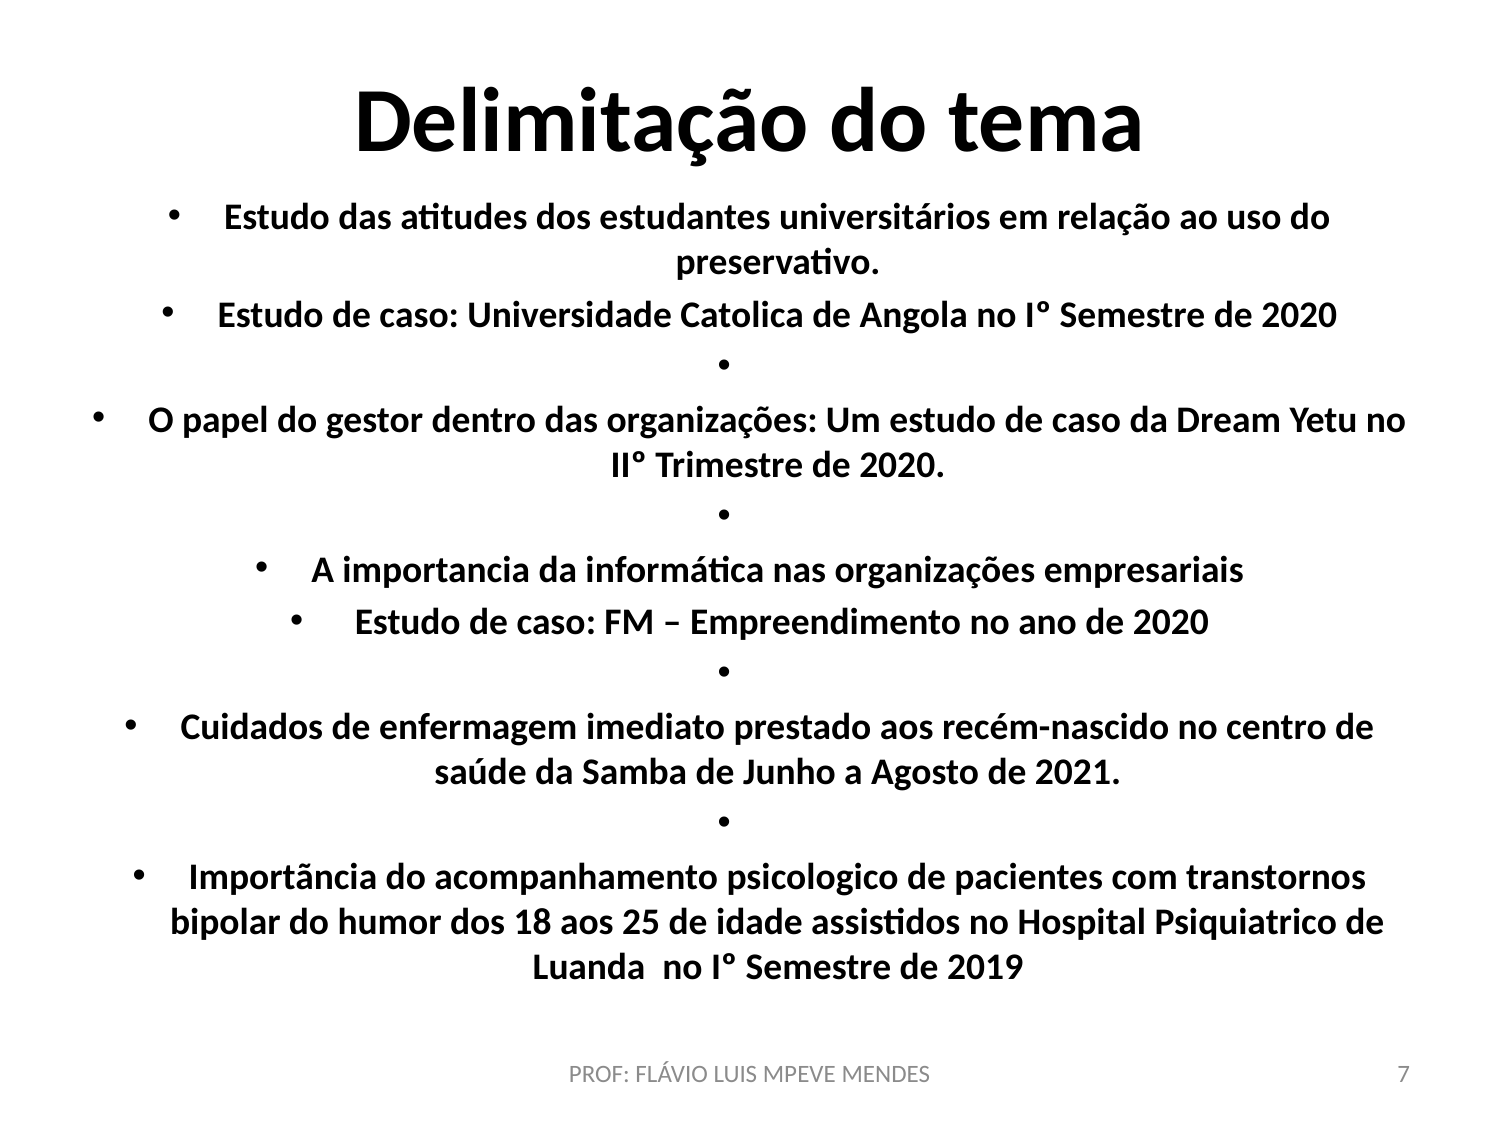

# Delimitação do tema
Estudo das atitudes dos estudantes universitários em relação ao uso do preservativo.
Estudo de caso: Universidade Catolica de Angola no Iº Semestre de 2020

O papel do gestor dentro das organizações: Um estudo de caso da Dream Yetu no IIº Trimestre de 2020.

A importancia da informática nas organizações empresariais
 Estudo de caso: FM – Empreendimento no ano de 2020

Cuidados de enfermagem imediato prestado aos recém-nascido no centro de saúde da Samba de Junho a Agosto de 2021.

Importãncia do acompanhamento psicologico de pacientes com transtornos bipolar do humor dos 18 aos 25 de idade assistidos no Hospital Psiquiatrico de Luanda  no Iº Semestre de 2019
PROF: FLÁVIO LUIS MPEVE MENDES
7